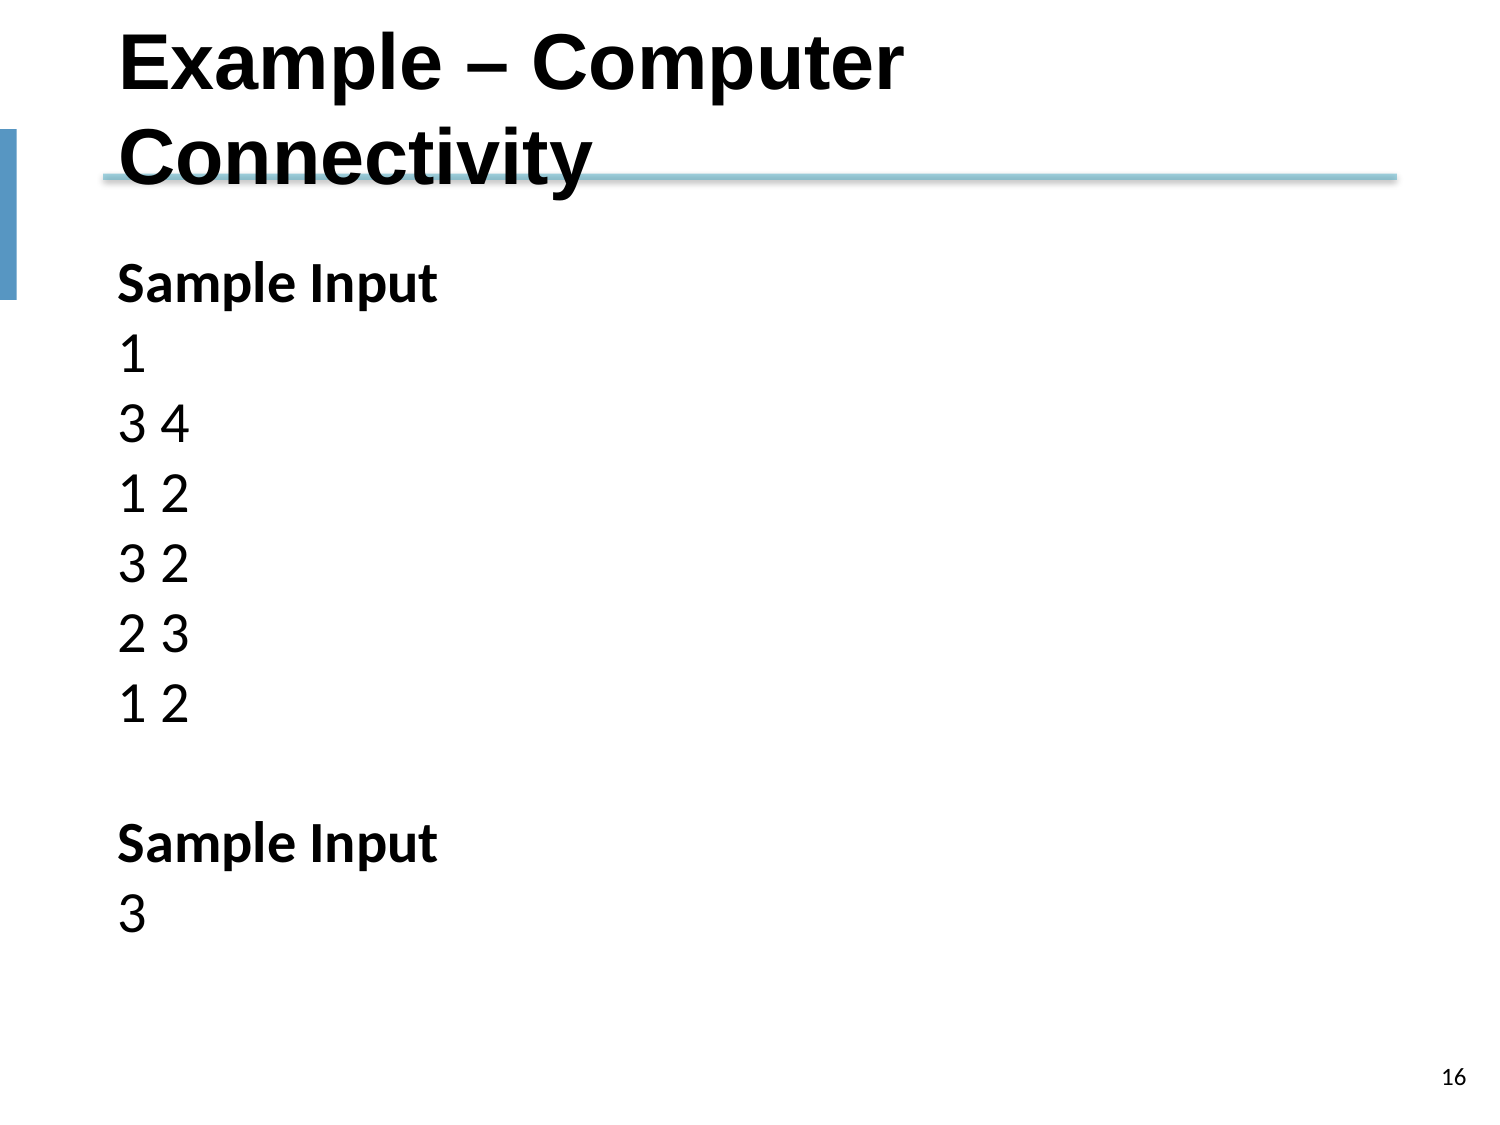

# Example – Computer Connectivity
Sample Input
1
3 4
1 2
3 2
2 3
1 2

Sample Input
3
16